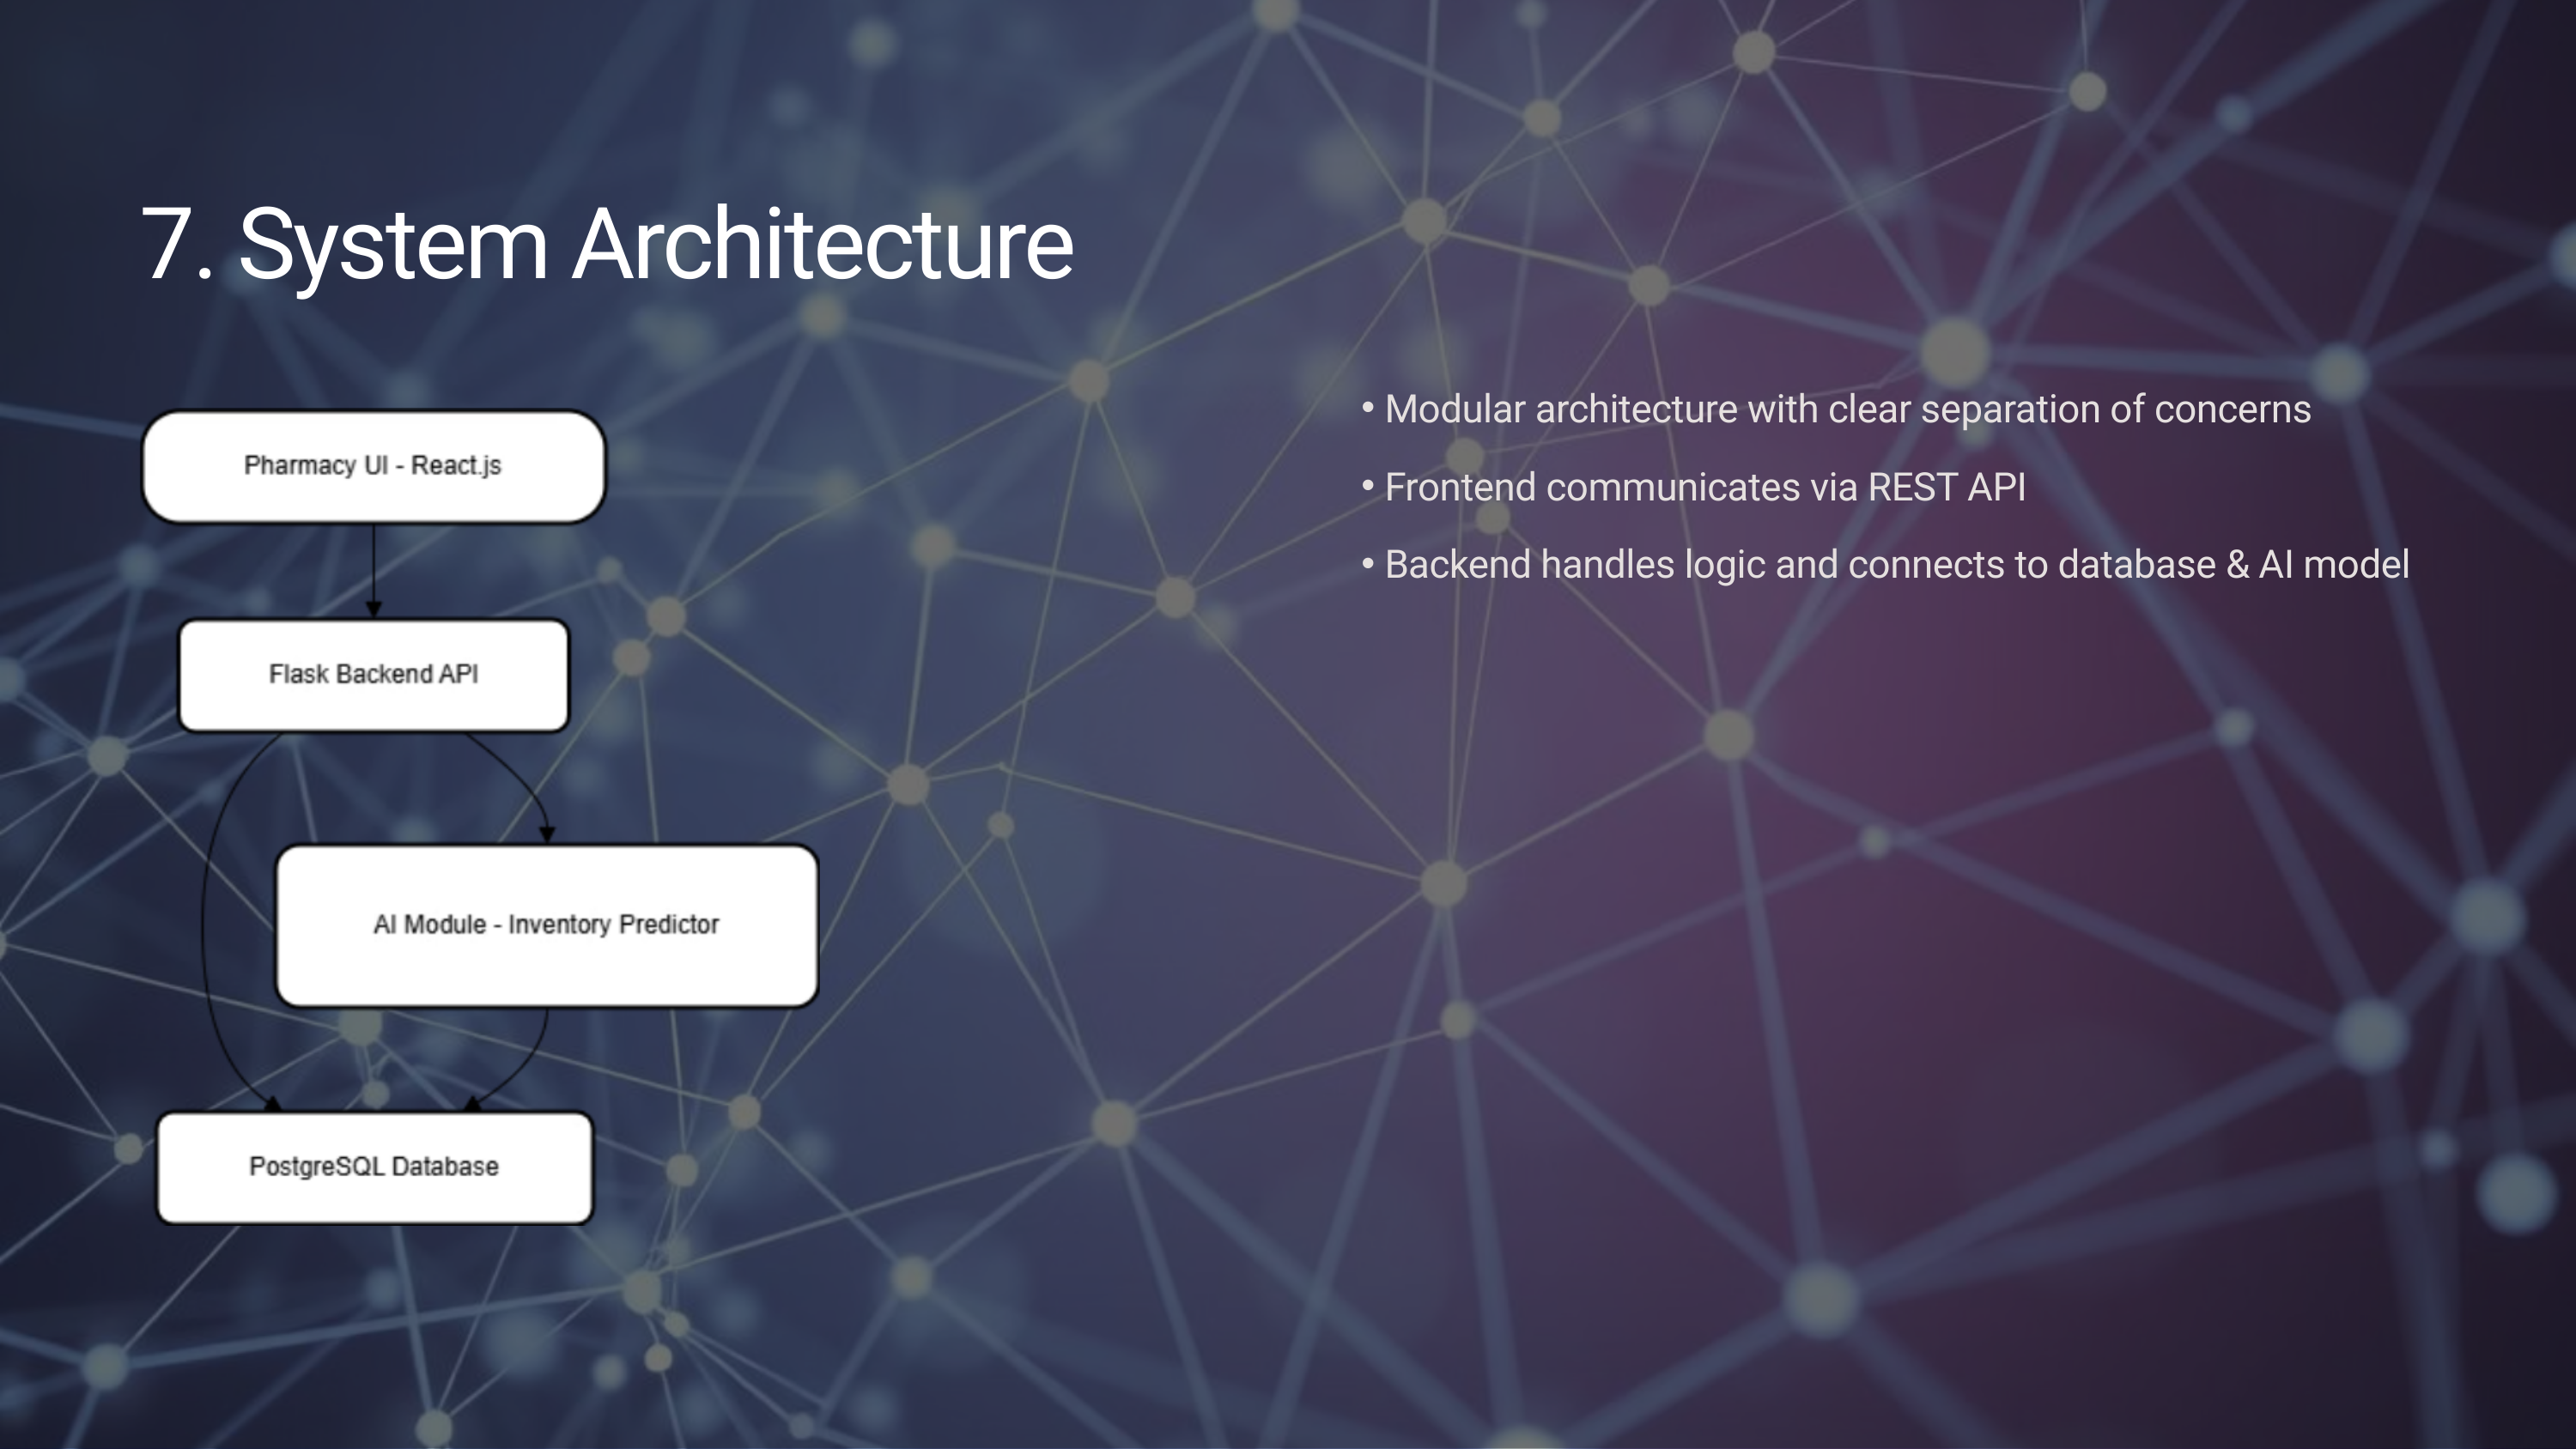

7. System Architecture

Modular architecture with clear separation of concerns

Frontend communicates via REST API

Backend handles logic and connects to database & AI model